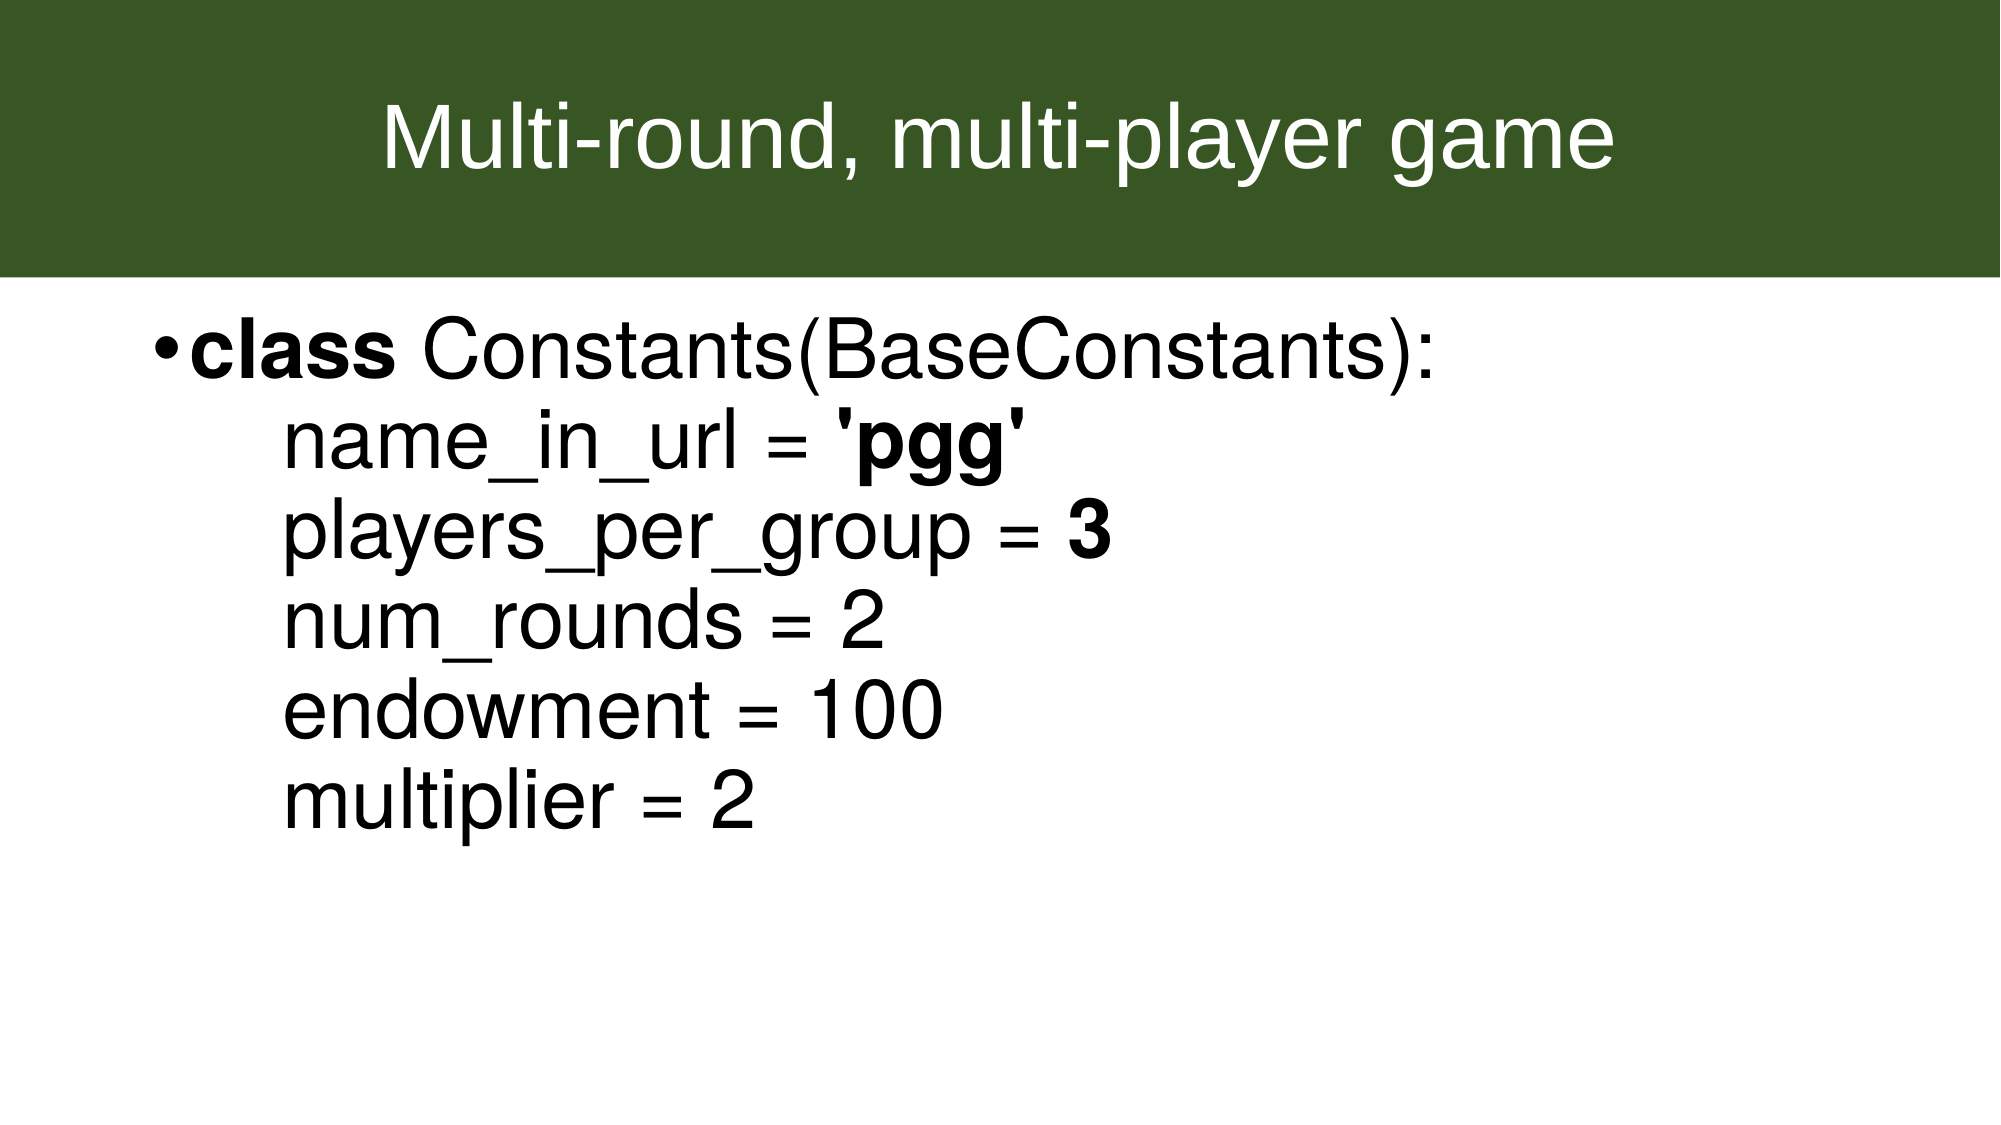

# Multi-round, multi-player game
class Constants(BaseConstants):
    name_in_url = 'pgg'
    players_per_group = 3
    num_rounds = 2
    endowment = 100
    multiplier = 2